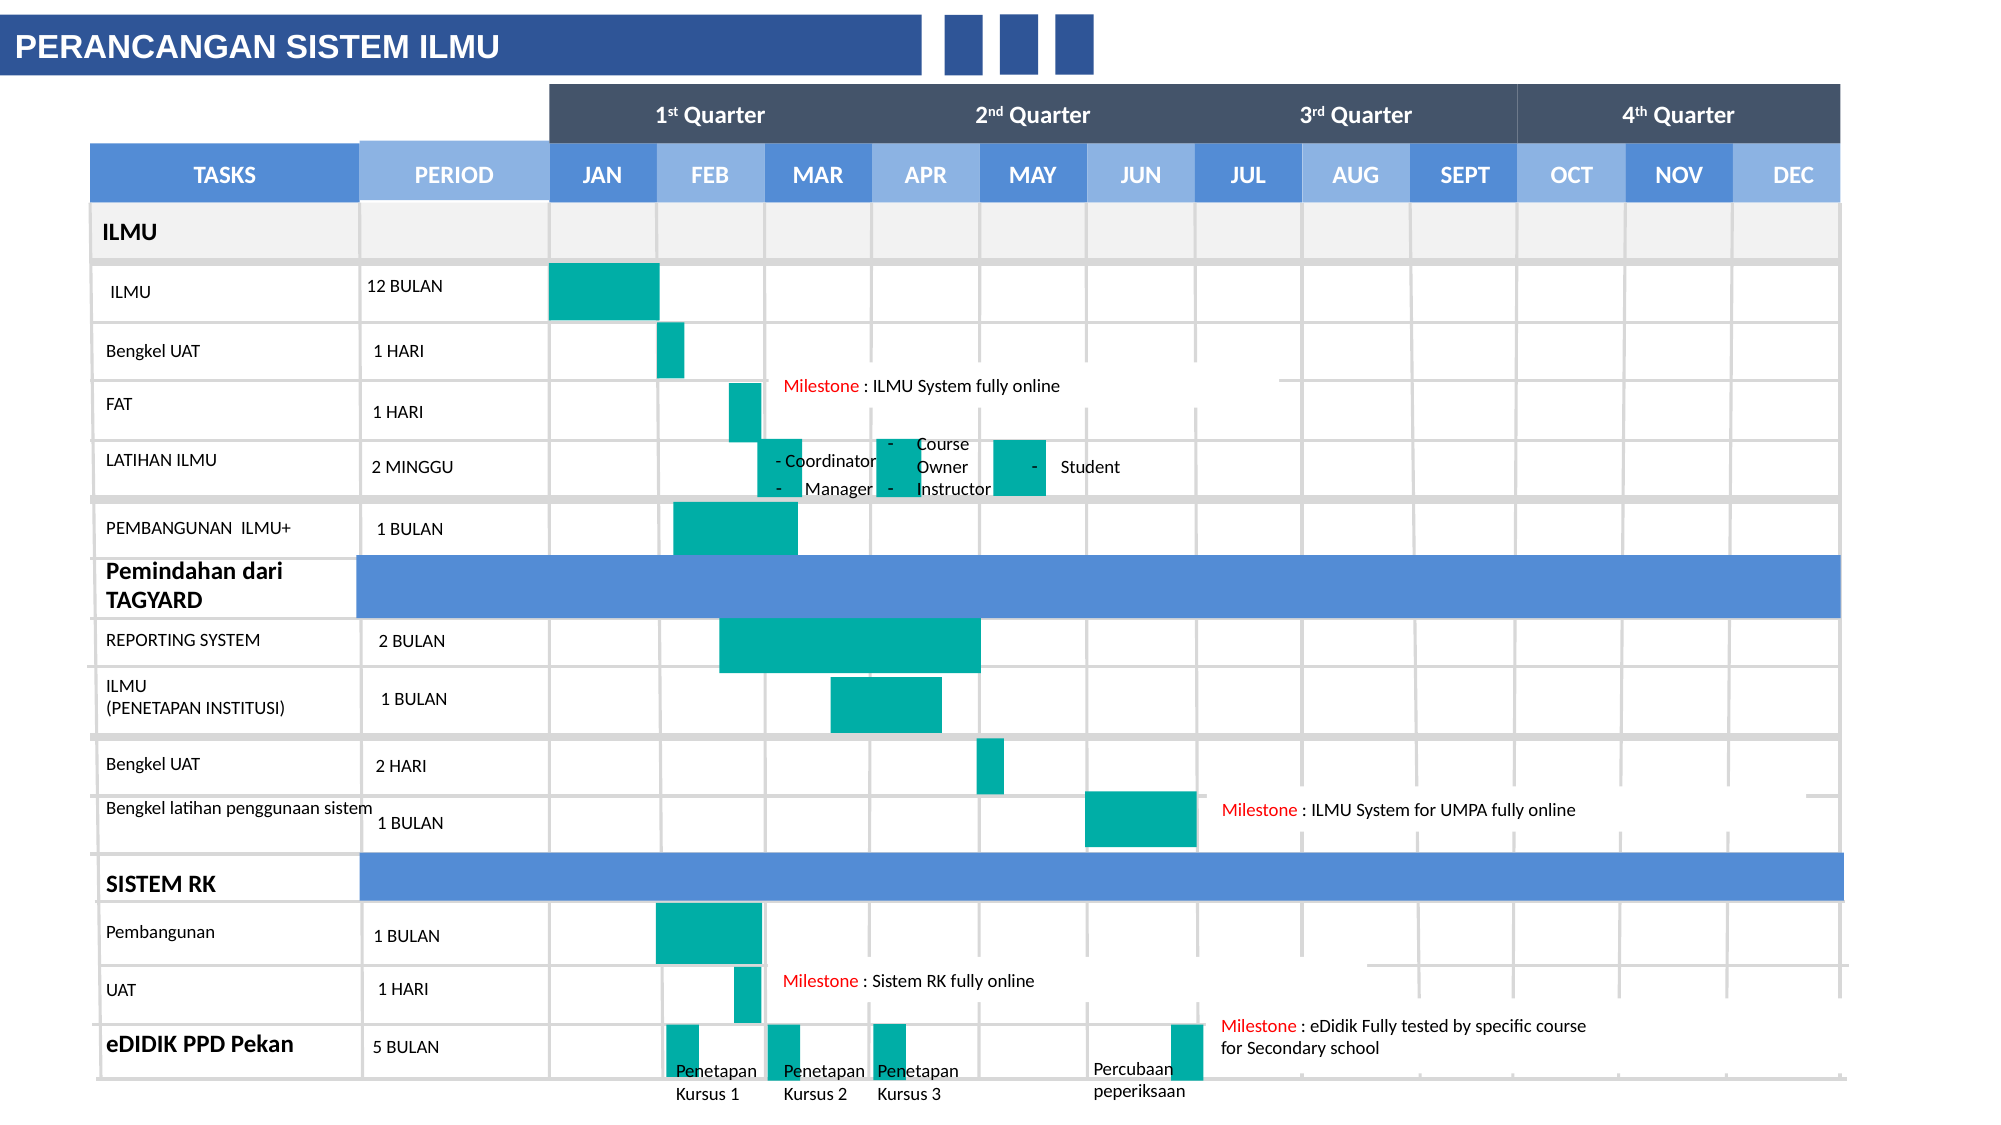

PERANCANGAN SISTEM ILMU

1st Quarter
2nd Quarter
3rd Quarter
4th Quarter

DEC
TASKS
PERIOD
JAN
FEB
MAR
APR
MAY
JUN
JUL
AUG
SEPT
OCT
NOV

ILMU

12 BULAN
 ILMU

Bengkel UAT
1 HARI
Milestone : ILMU System fully online

FAT
1 HARI
Course Owner
Instructor

LATIHAN ILMU
- Coordinator
Student
2 MINGGU
Manager

PEMBANGUNAN  ILMU+
1 BULAN
Pemindahan dari TAGYARD

REPORTING SYSTEM
2 BULAN
ILMU
(PENETAPAN INSTITUSI)

1 BULAN

Bengkel UAT
2 HARI
Milestone : ILMU System for UMPA fully online

Bengkel latihan penggunaan sistem
1 BULAN

SISTEM RK

Pembangunan
1 BULAN
Milestone : Sistem RK fully online

1 HARI
UAT
Milestone : eDidik Fully tested by specific course
for Secondary school
eDIDIK PPD Pekan

5 BULAN
Percubaan peperiksaan
Penetapan Kursus 1
Penetapan Kursus 2
Penetapan Kursus 3